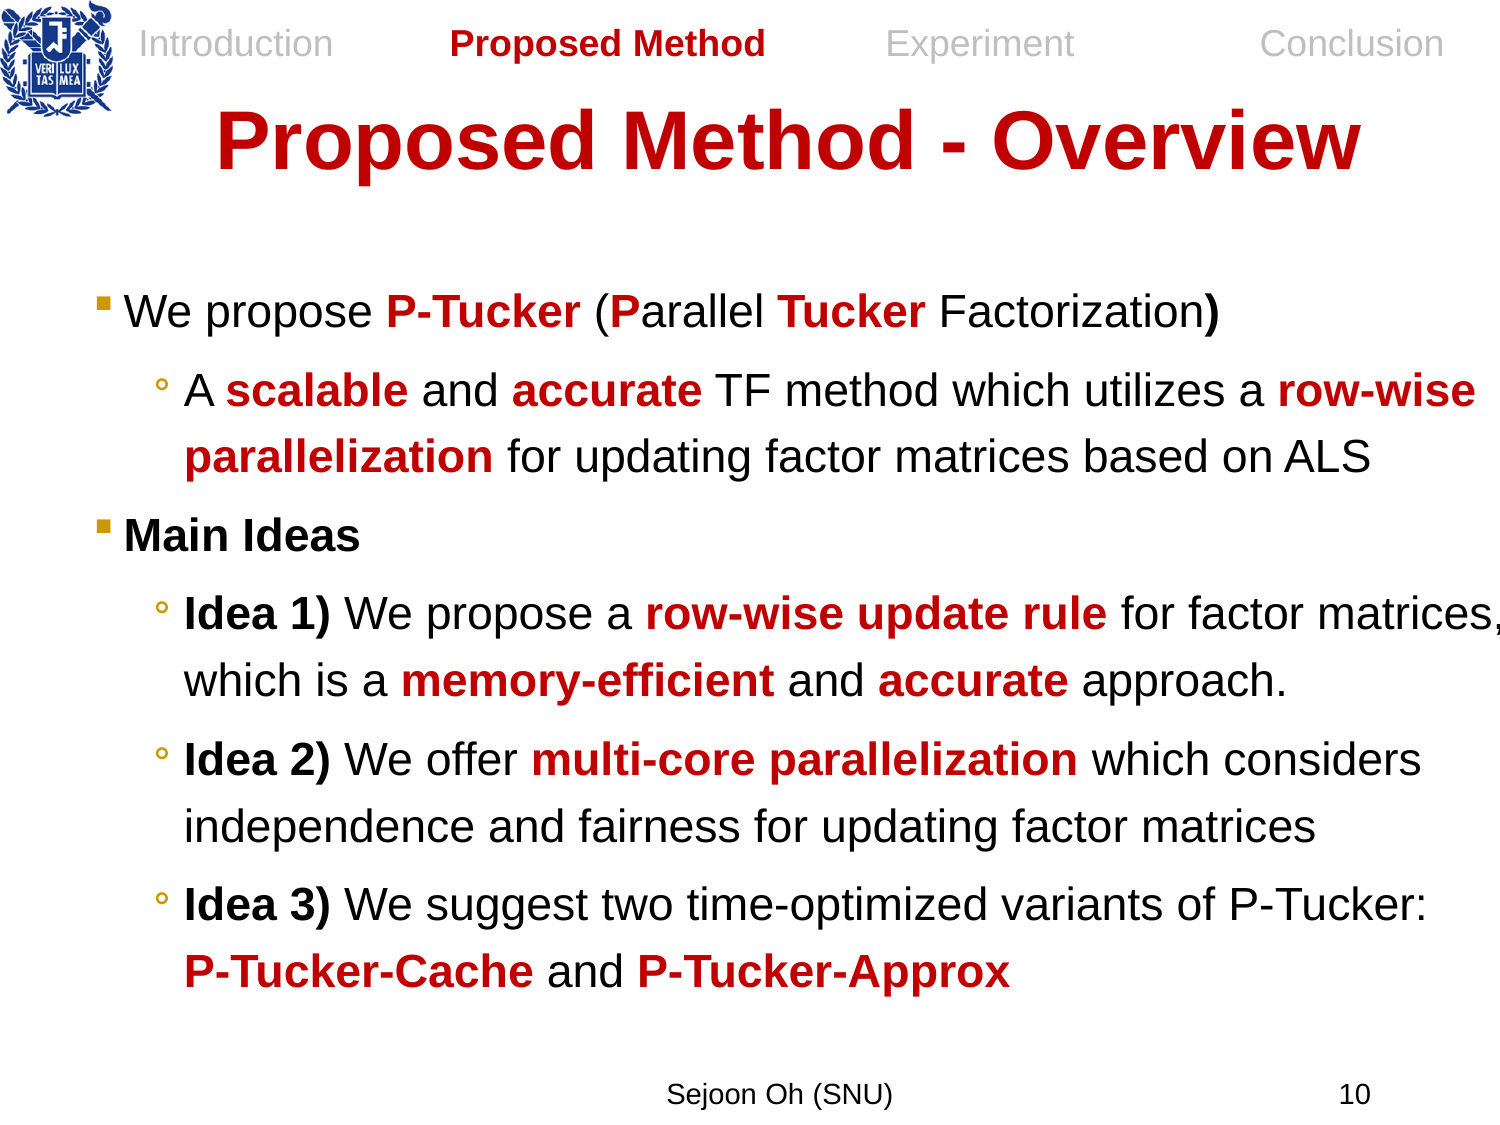

10
| Introduction | Proposed Method | Experiment | Conclusion |
| --- | --- | --- | --- |
Proposed Method - Overview

We propose P-Tucker (Parallel Tucker Factorization)
A scalable and accurate TF method which utilizes a row-wise parallelization for updating factor matrices based on ALS
Main Ideas
Idea 1) We propose a row-wise update rule for factor matrices, which is a memory-efficient and accurate approach.
Idea 2) We offer multi-core parallelization which considers independence and fairness for updating factor matrices
Idea 3) We suggest two time-optimized variants of P-Tucker:     P-Tucker-Cache and P-Tucker-Approx